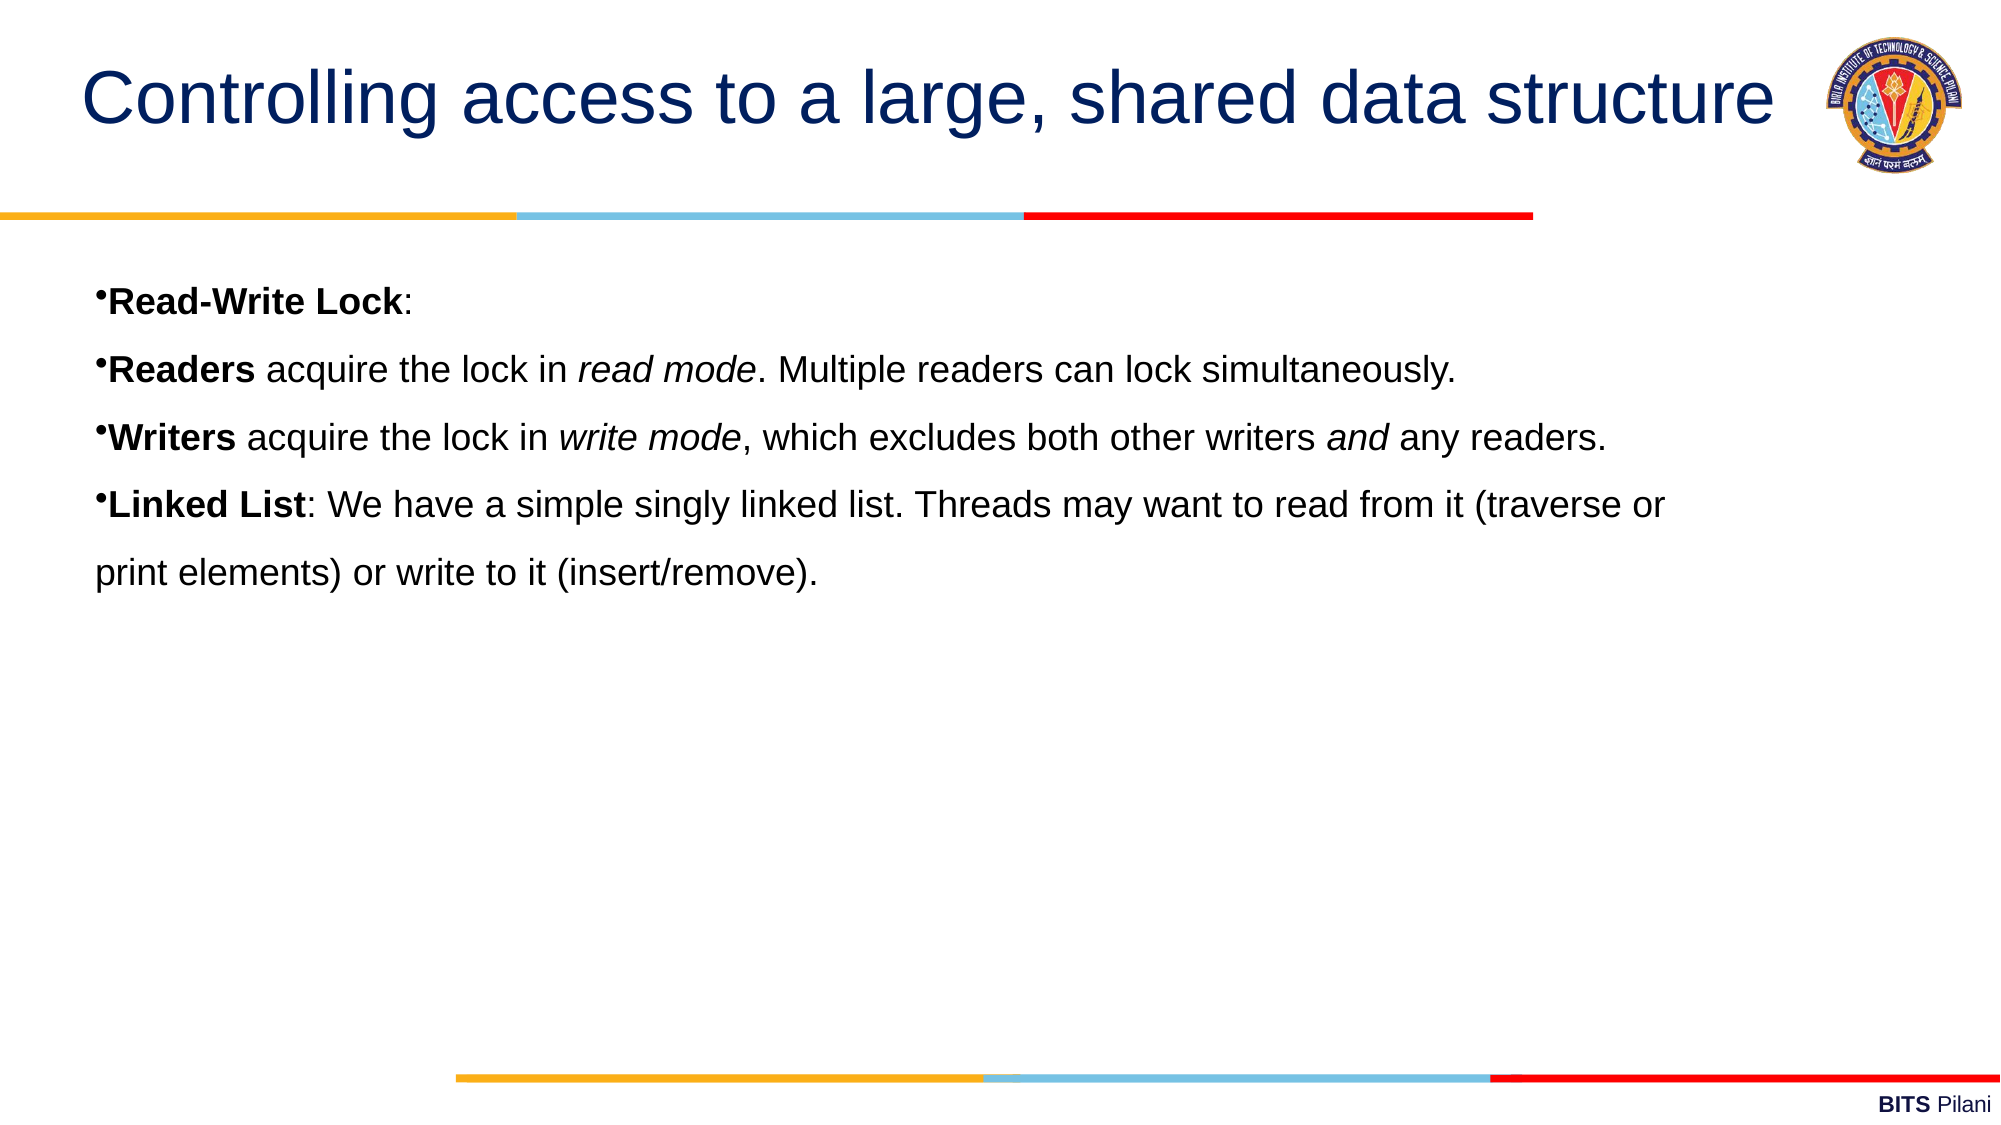

# Controlling access to a large, shared data structure
Read-Write Lock:
Readers acquire the lock in read mode. Multiple readers can lock simultaneously.
Writers acquire the lock in write mode, which excludes both other writers and any readers.
Linked List: We have a simple singly linked list. Threads may want to read from it (traverse or print elements) or write to it (insert/remove).
BITS Pilani